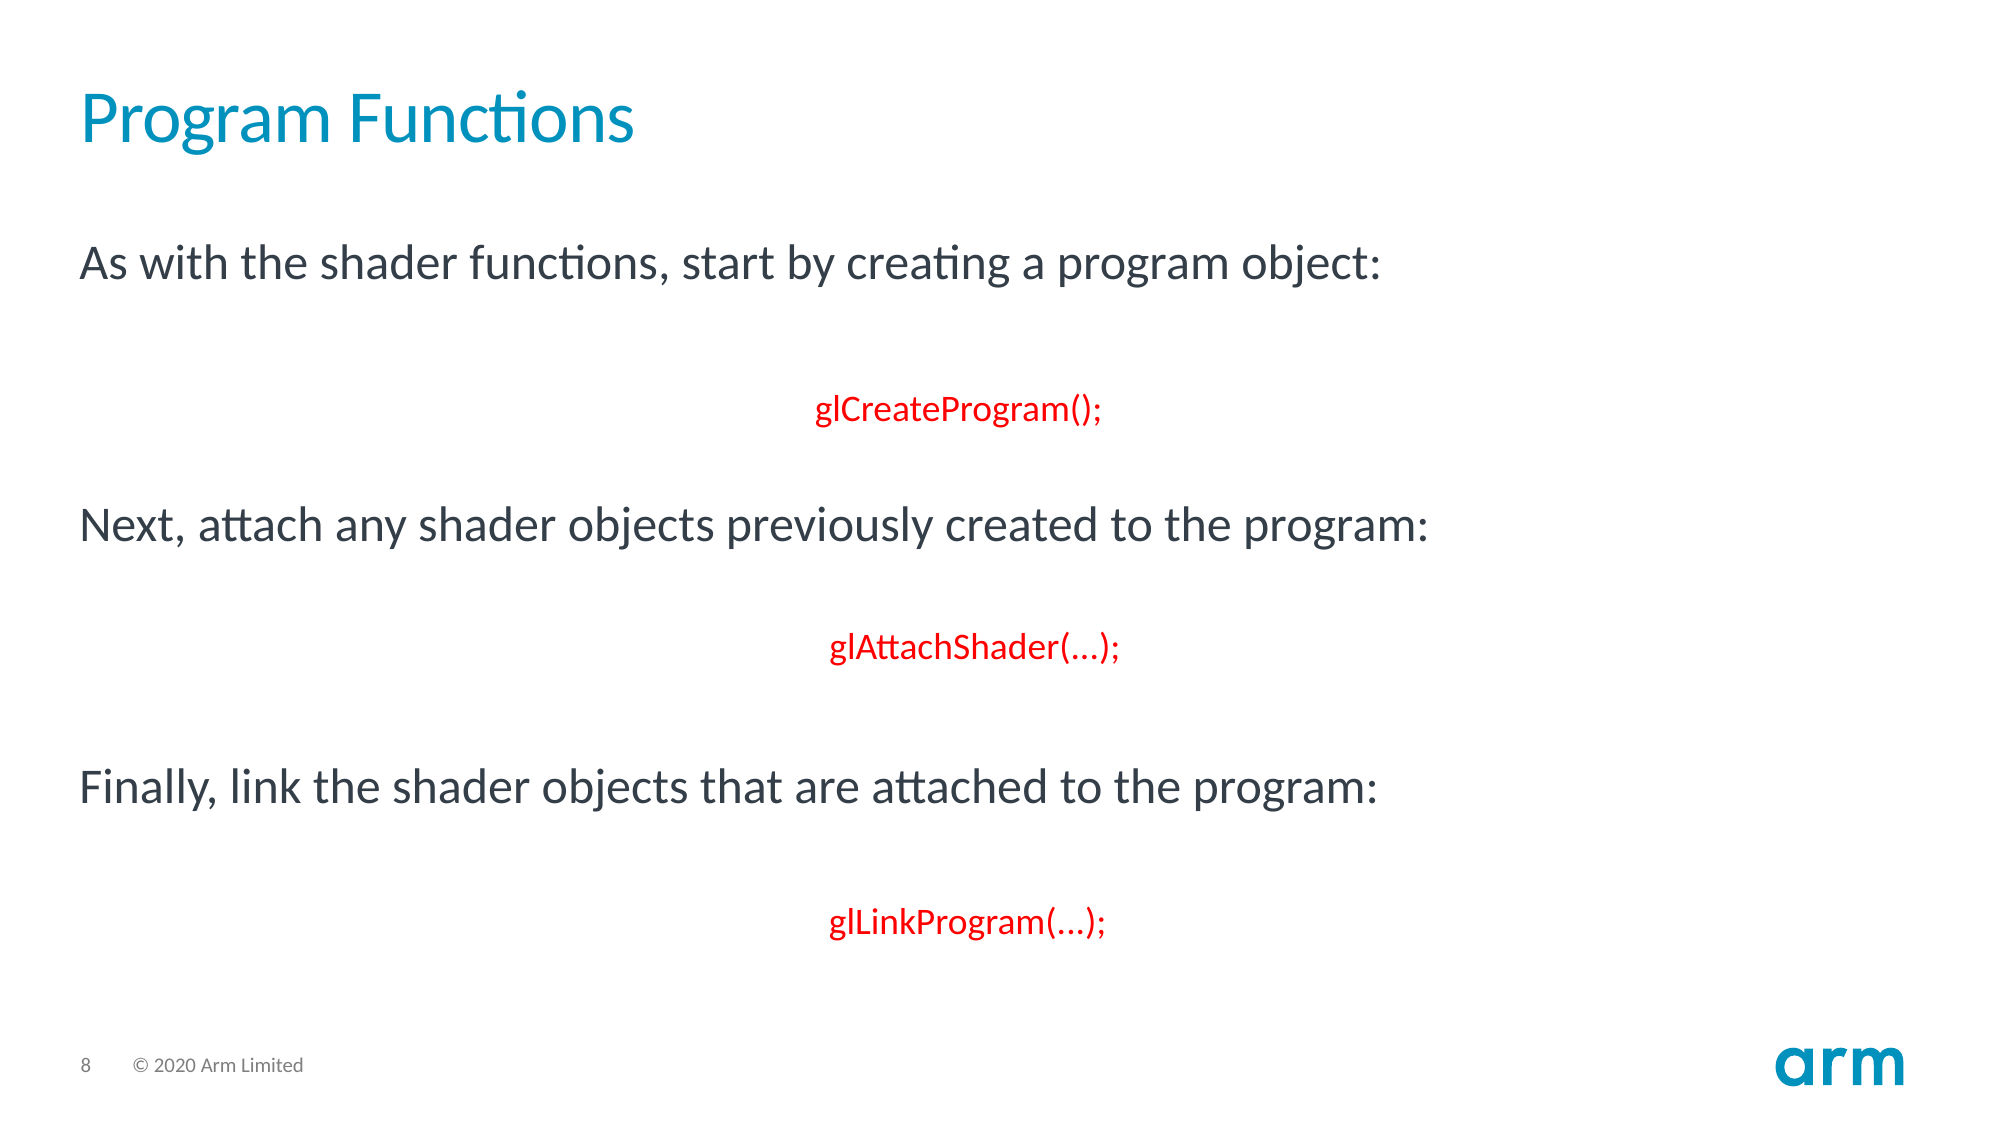

# Program Functions
As with the shader functions, start by creating a program object:

Next, attach any shader objects previously created to the program:

Finally, link the shader objects that are attached to the program:

glCreateProgram();

glAttachShader(...);

glLinkProgram(...);